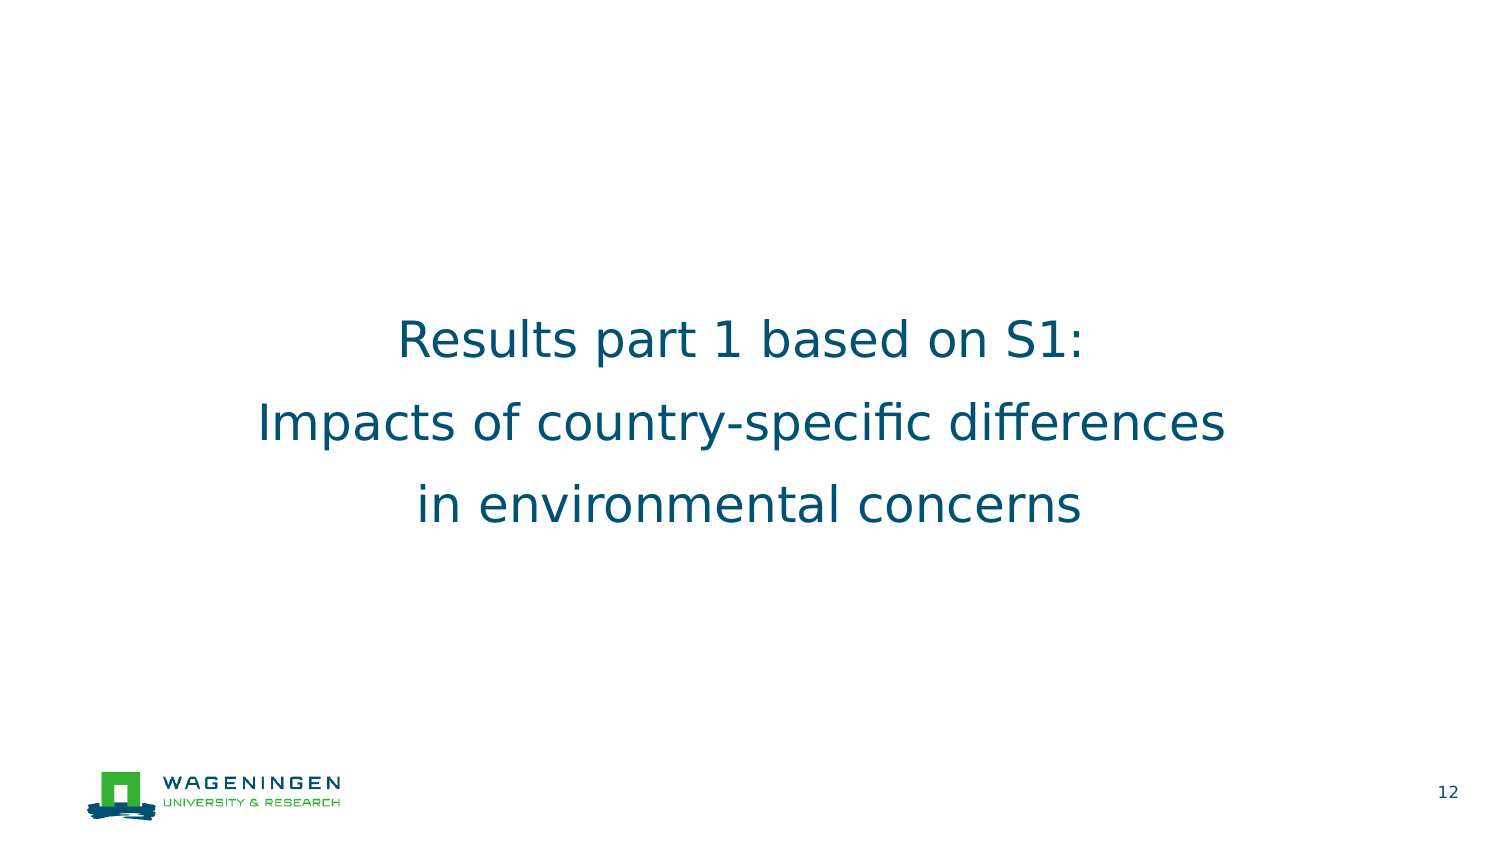

Results part 1 based on S1:
Impacts of country-specific differences
in environmental concerns
12